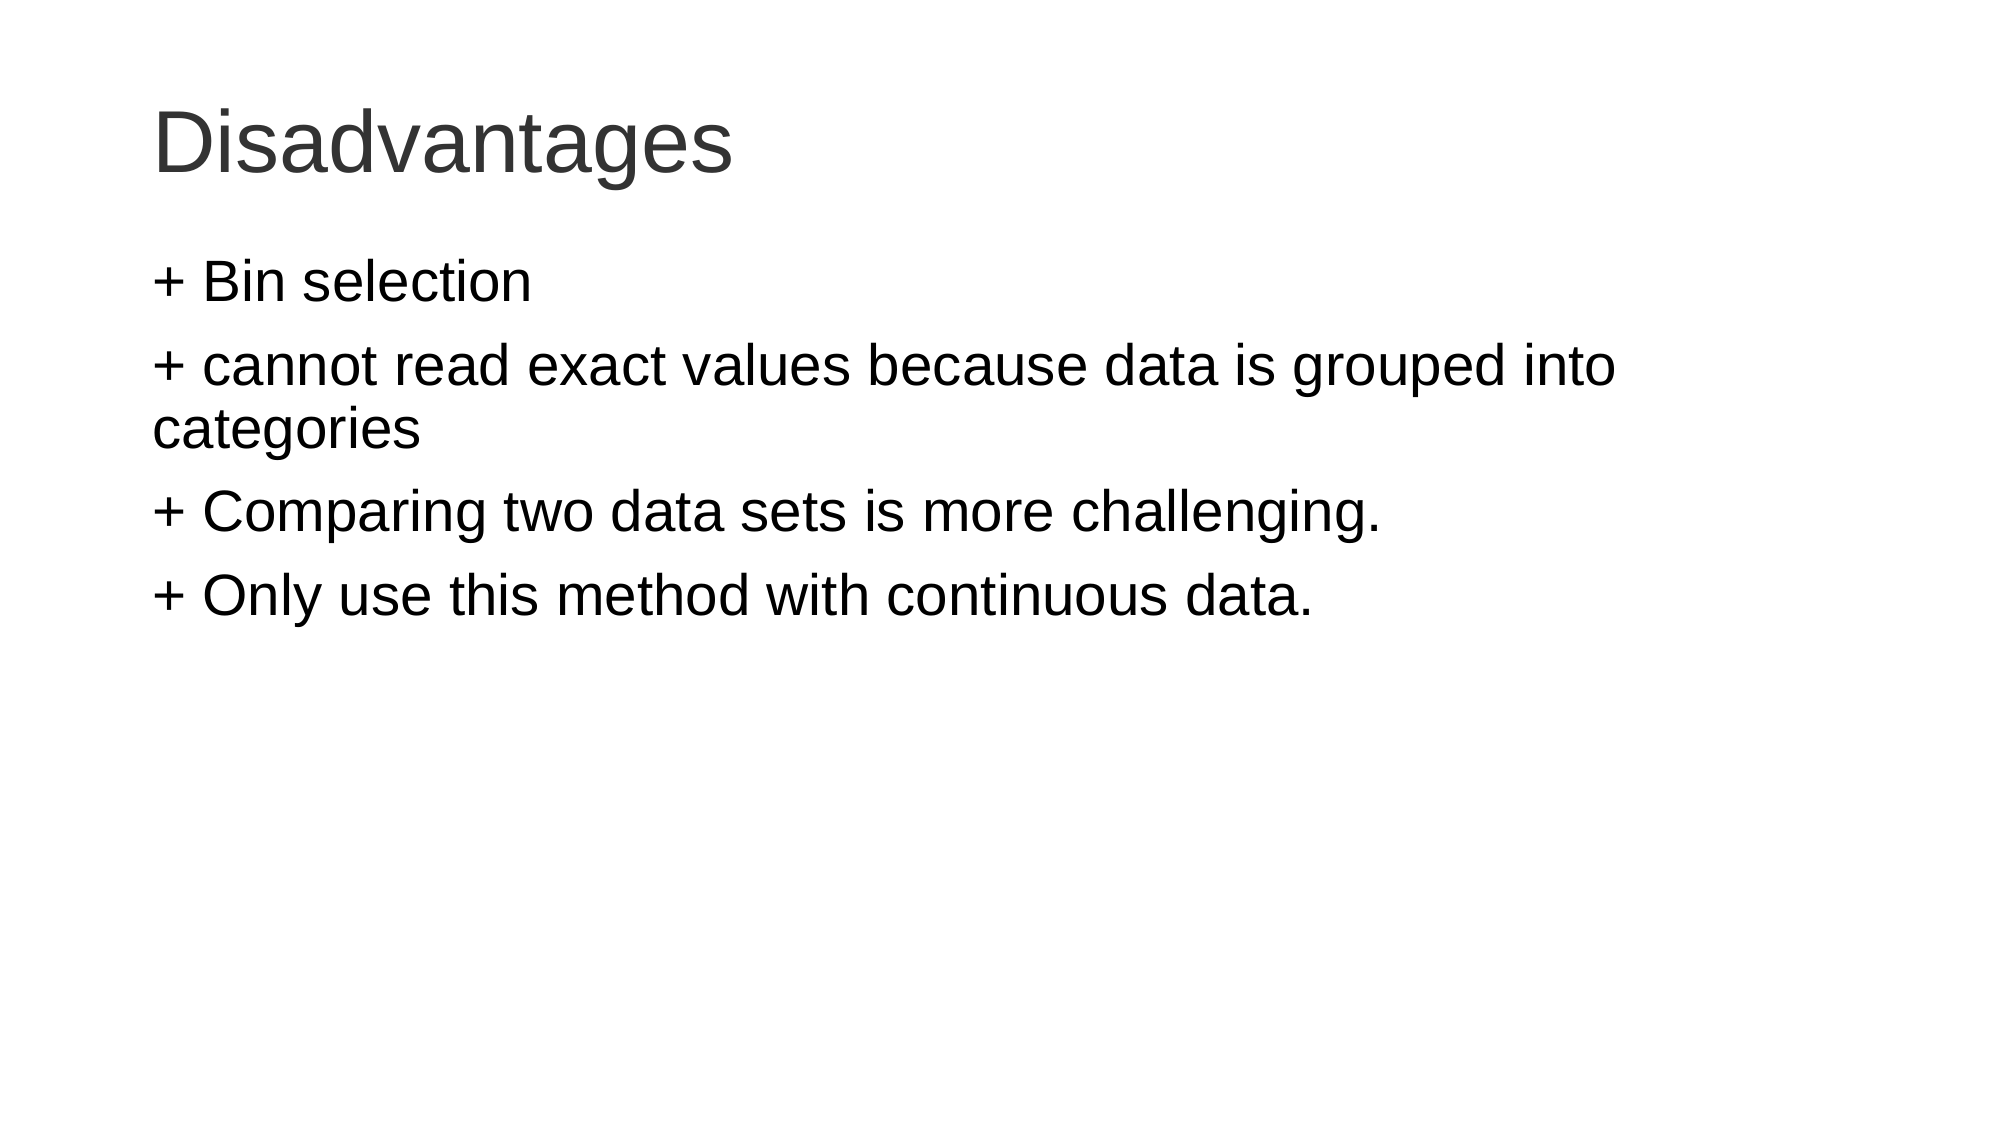

# Disadvantages
+ Bin selection
+ cannot read exact values because data is grouped into categories
+ Comparing two data sets is more challenging.
+ Only use this method with continuous data.